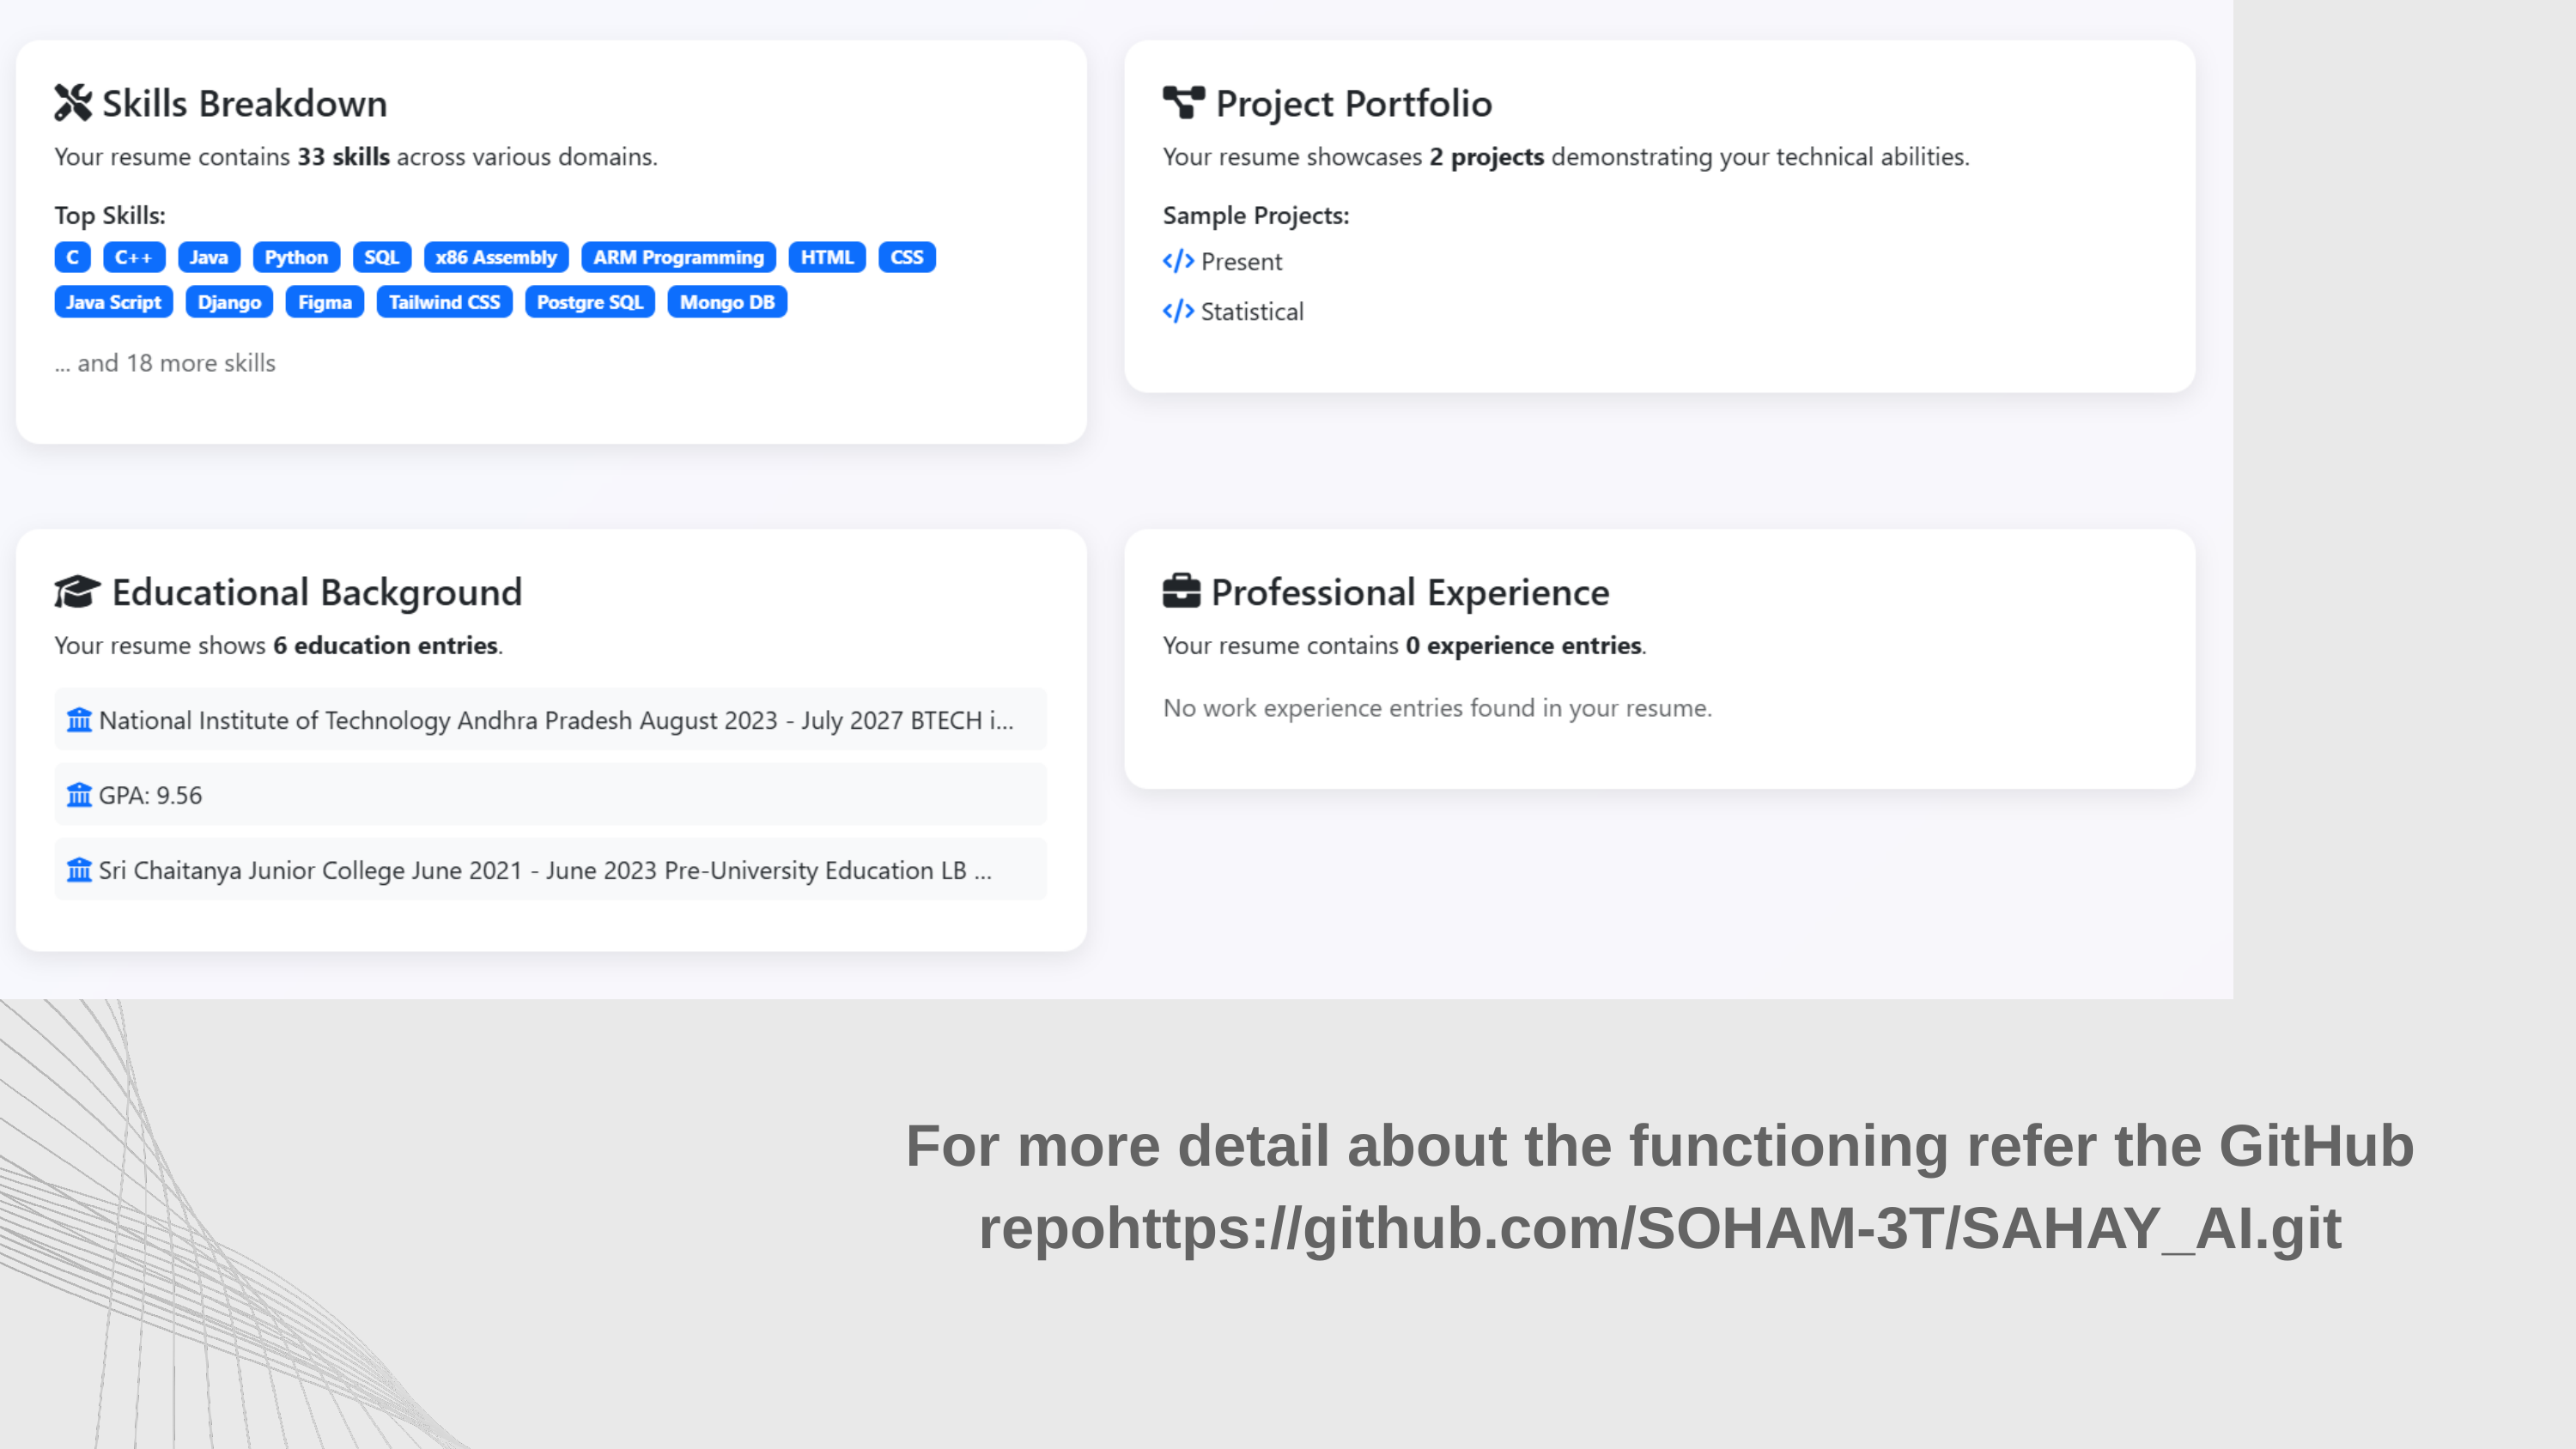

For more detail about the functioning refer the GitHub repohttps://github.com/SOHAM-3T/SAHAY_AI.git